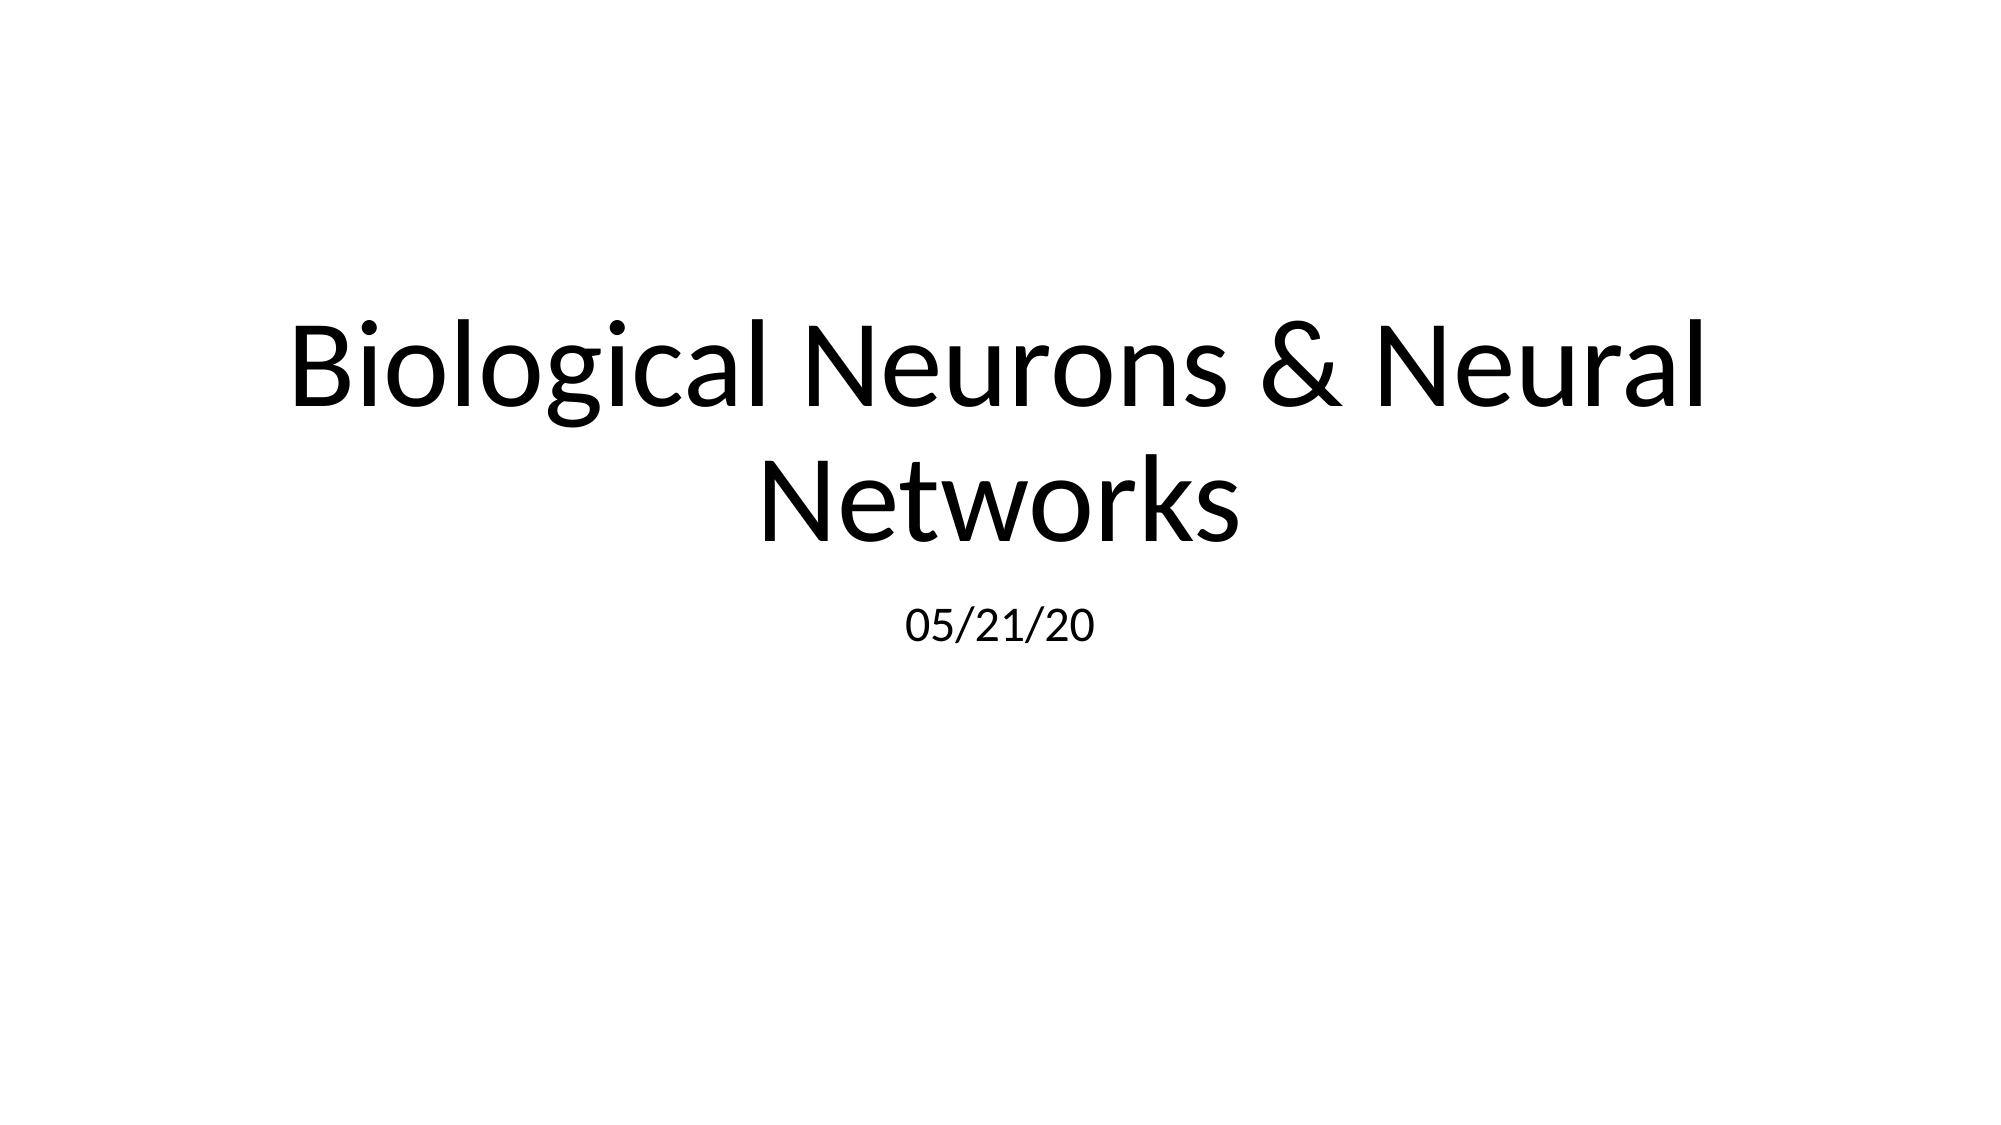

# Biological Neurons & Neural Networks
05/21/20